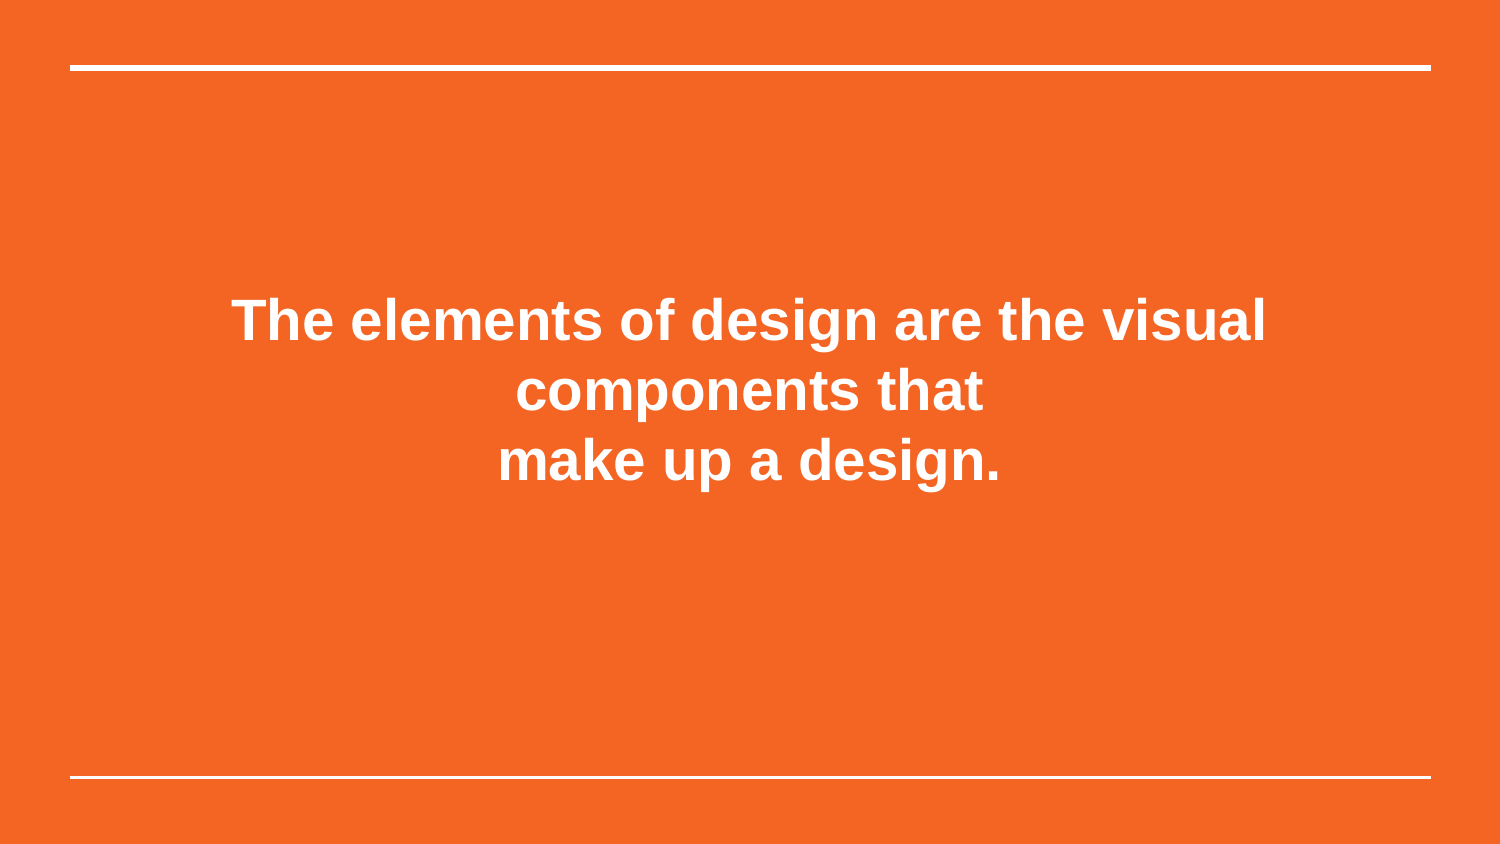

# The elements of design are the visual components that
make up a design.